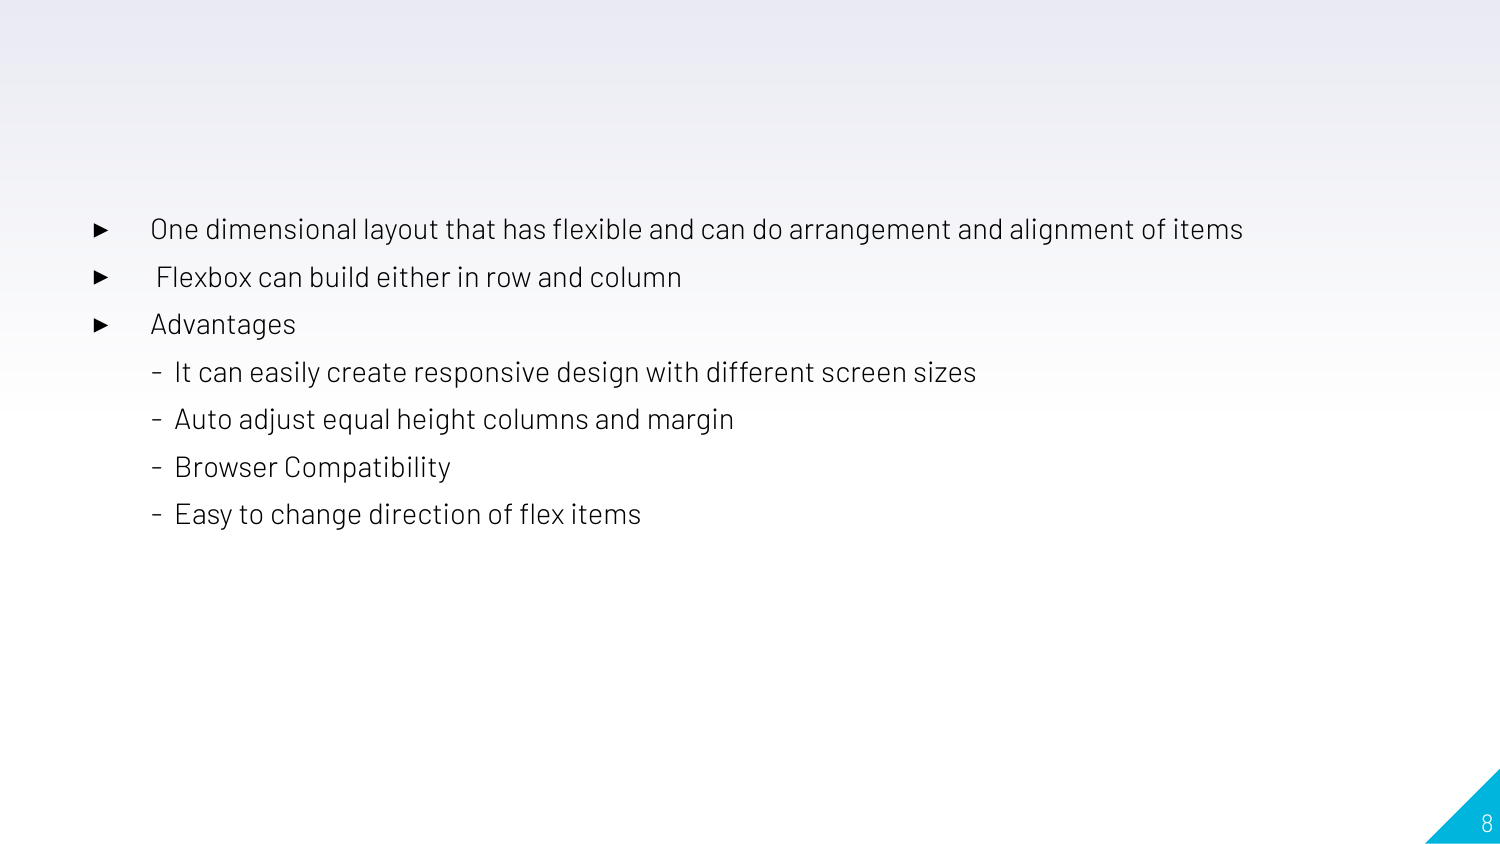

One dimensional layout that has flexible and can do arrangement and alignment of items
 Flexbox can build either in row and column
Advantages
          -  It can easily create responsive design with different screen sizes
          -  Auto adjust equal height columns and margin
          -  Browser Compatibility
          -  Easy to change direction of flex items

8